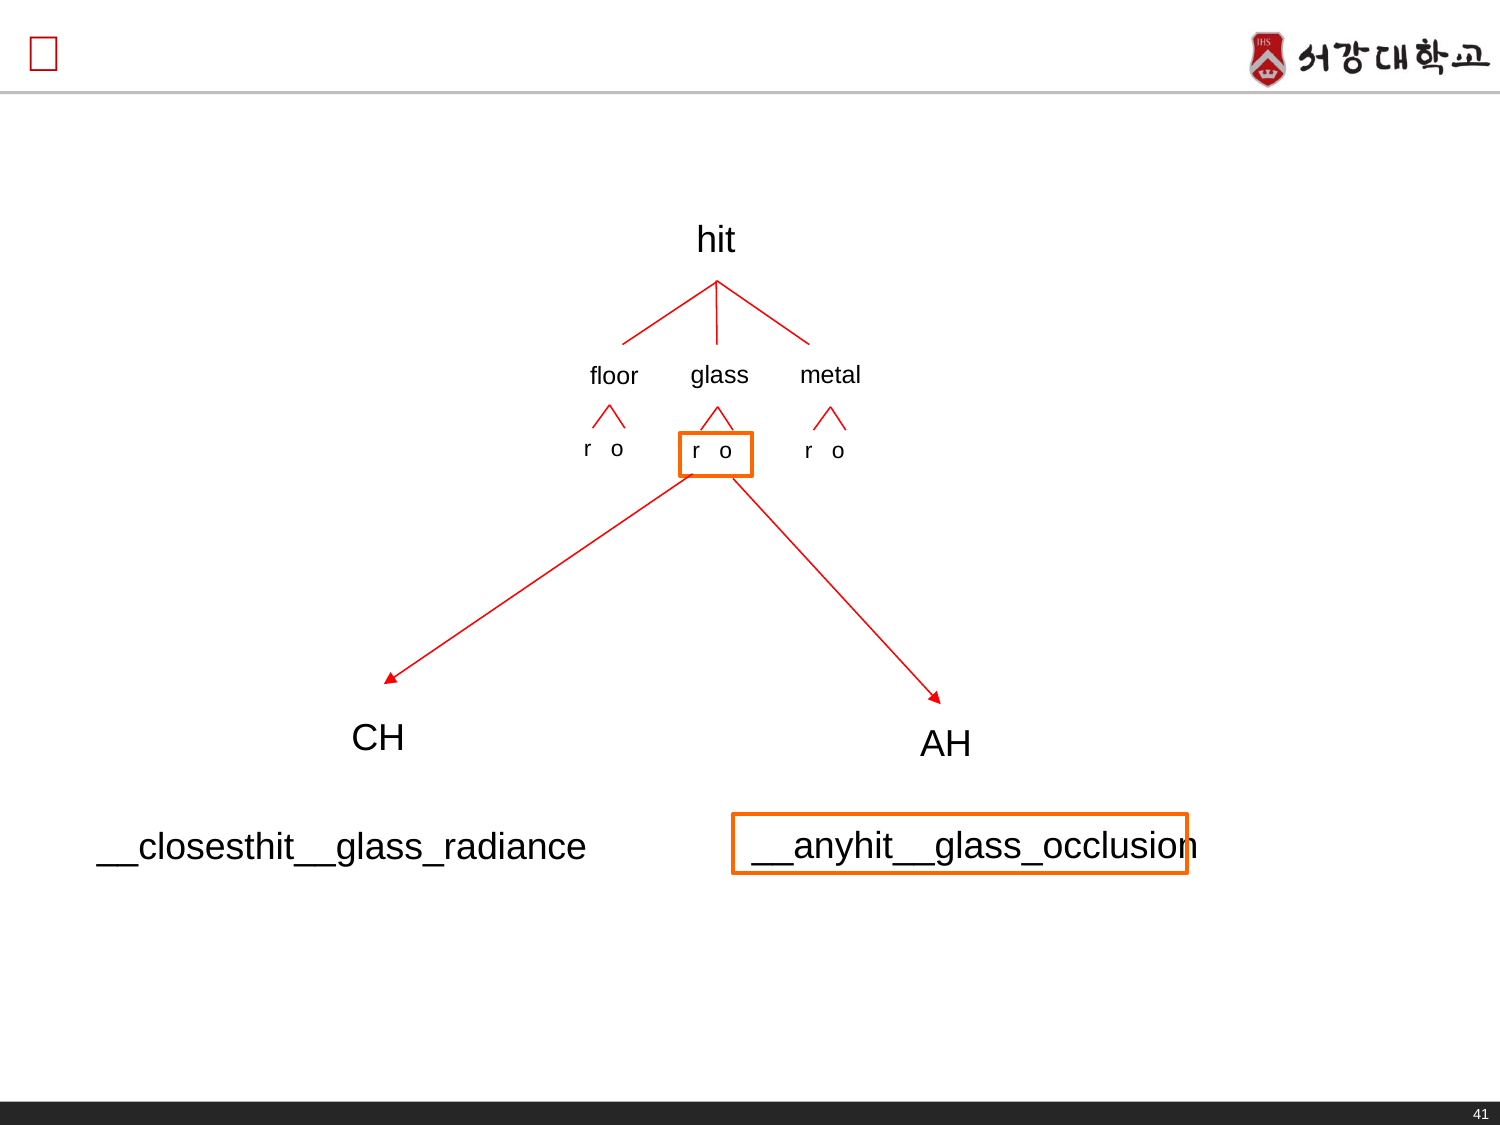

#
hit
metal
glass
floor
r   o
r   o
r   o

CH
AH

__anyhit__glass_occlusion
__closesthit__glass_radiance
41